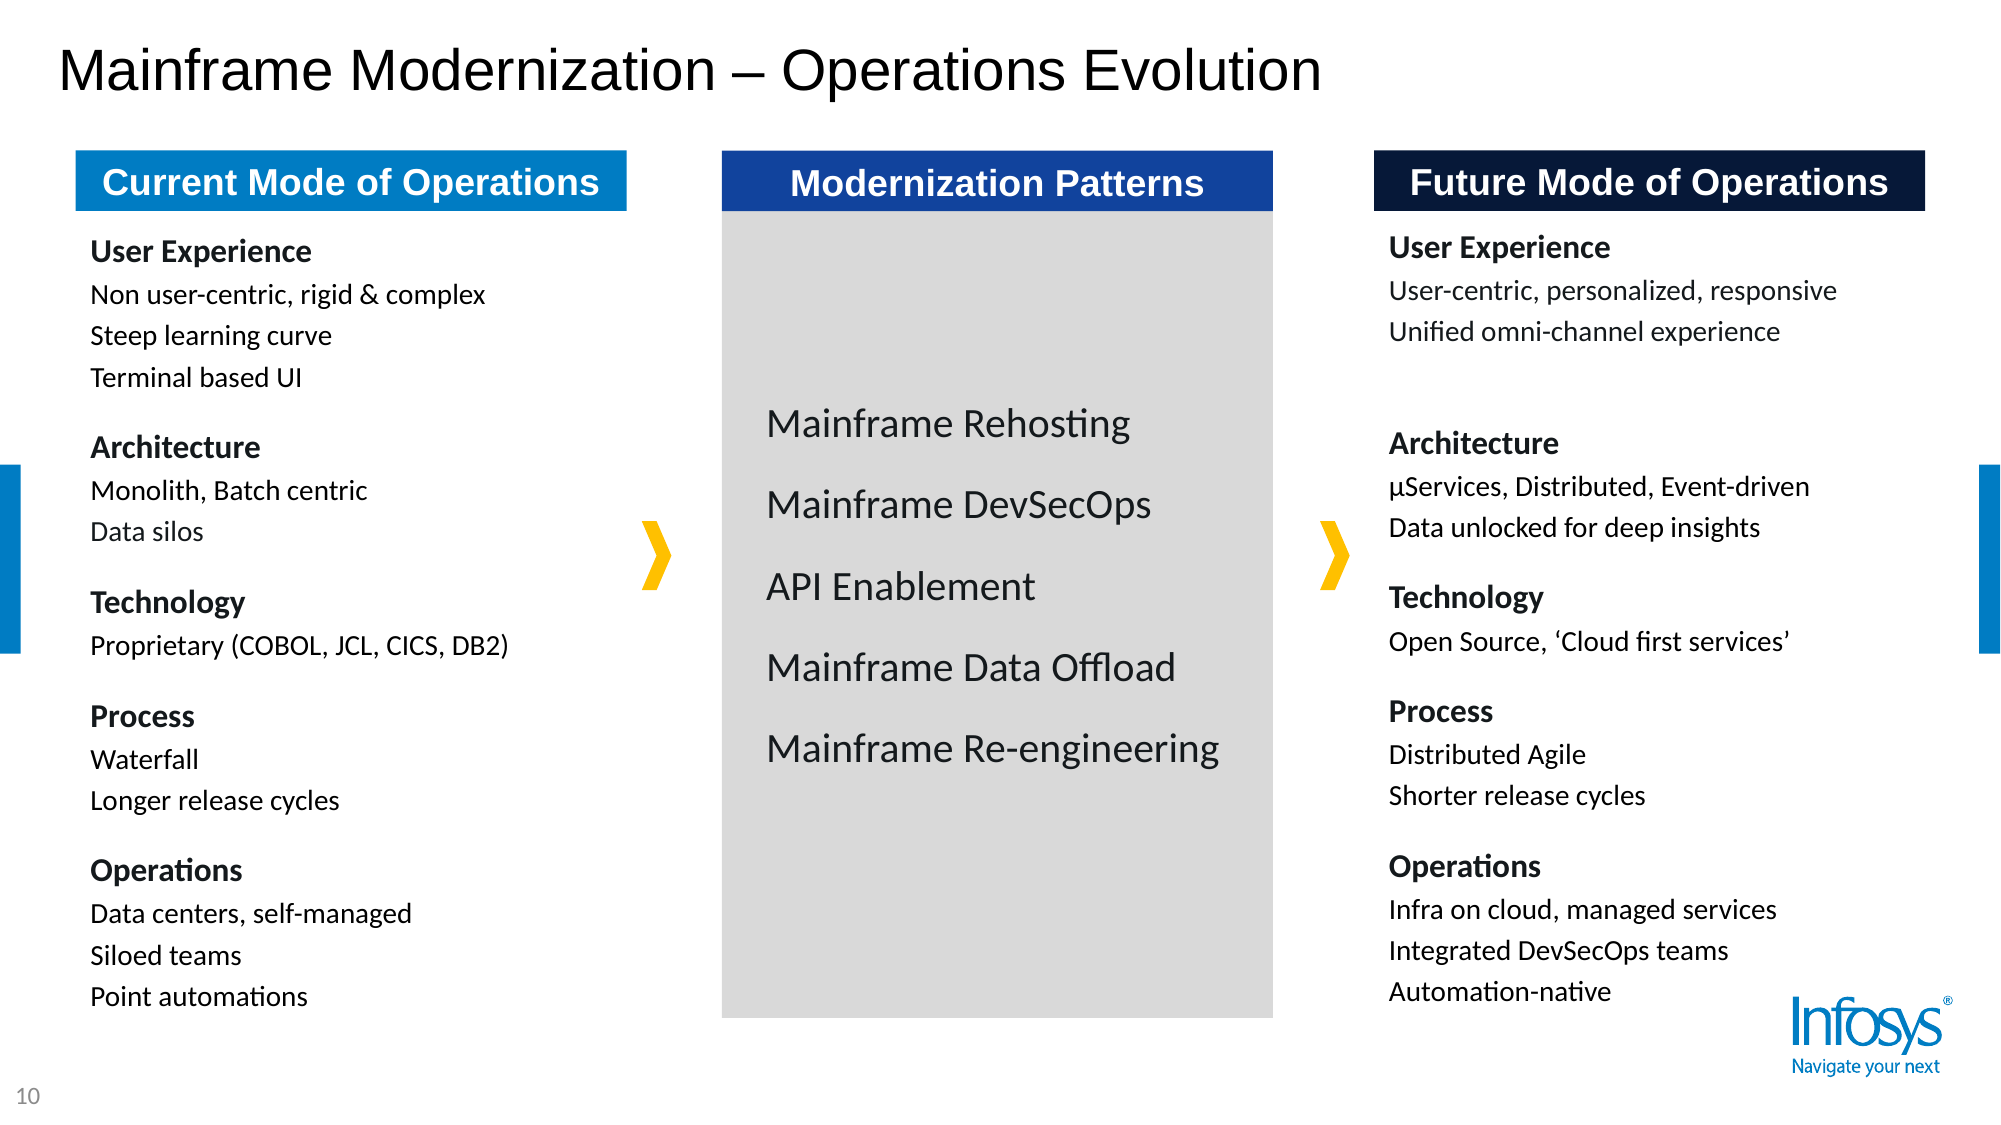

Mainframe Modernization – Operations Evolution
Current Mode of Operations
Future Mode of Operations
Modernization Patterns

User Experience
User-centric, personalized, responsive
Unified omni-channel experience

Architecture
µServices, Distributed, Event-driven
Data unlocked for deep insights

Technology
Open Source, ‘Cloud first services’

Process
Distributed Agile
Shorter release cycles

Operations
Infra on cloud, managed services
Integrated DevSecOps teams
Automation-native
User Experience
Non user-centric, rigid & complex
Steep learning curve
Terminal based UI

Architecture
Monolith, Batch centric
Data silos

Technology
Proprietary (COBOL, JCL, CICS, DB2)

Process
Waterfall
Longer release cycles

Operations
Data centers, self-managed
Siloed teams
Point automations
Mainframe Rehosting
Mainframe DevSecOps
API Enablement
Mainframe Data Offload
Mainframe Re-engineering

10